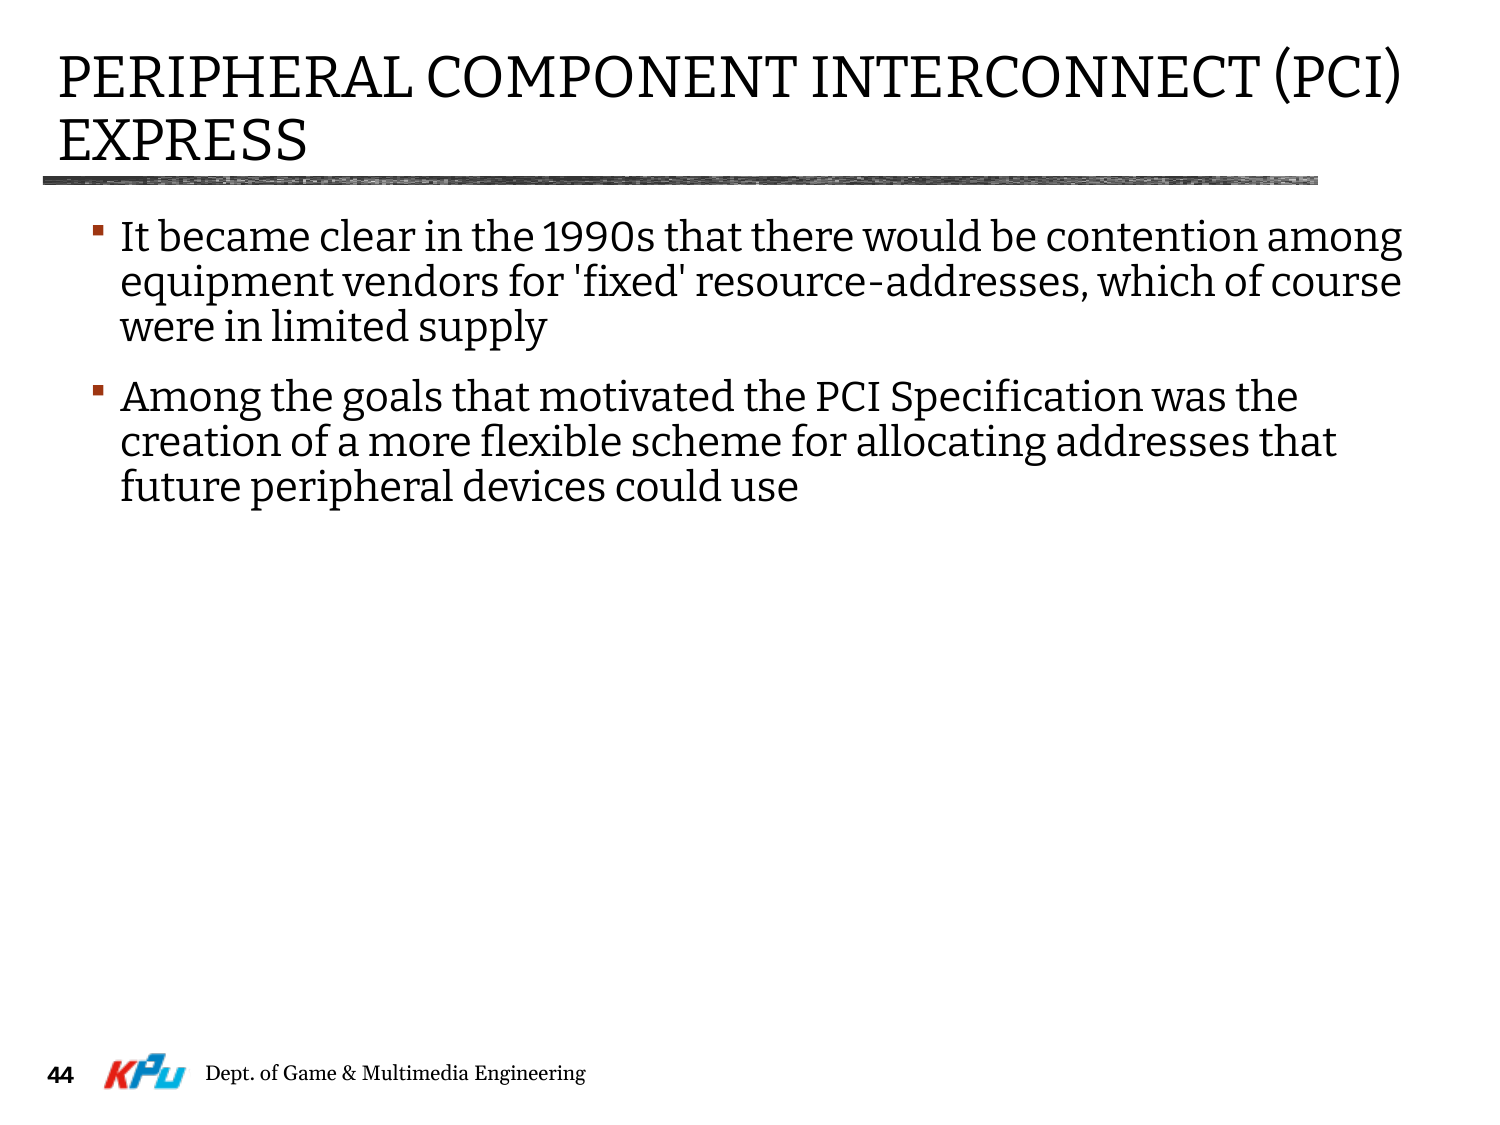

# Peripheral Component Interconnect (PCI) Express
It became clear in the 1990s that there would be contention among equipment vendors for 'fixed' resource-addresses, which of course were in limited supply
Among the goals that motivated the PCI Specification was the creation of a more flexible scheme for allocating addresses that future peripheral devices could use

Dept. of Game & Multimedia Engineering
44